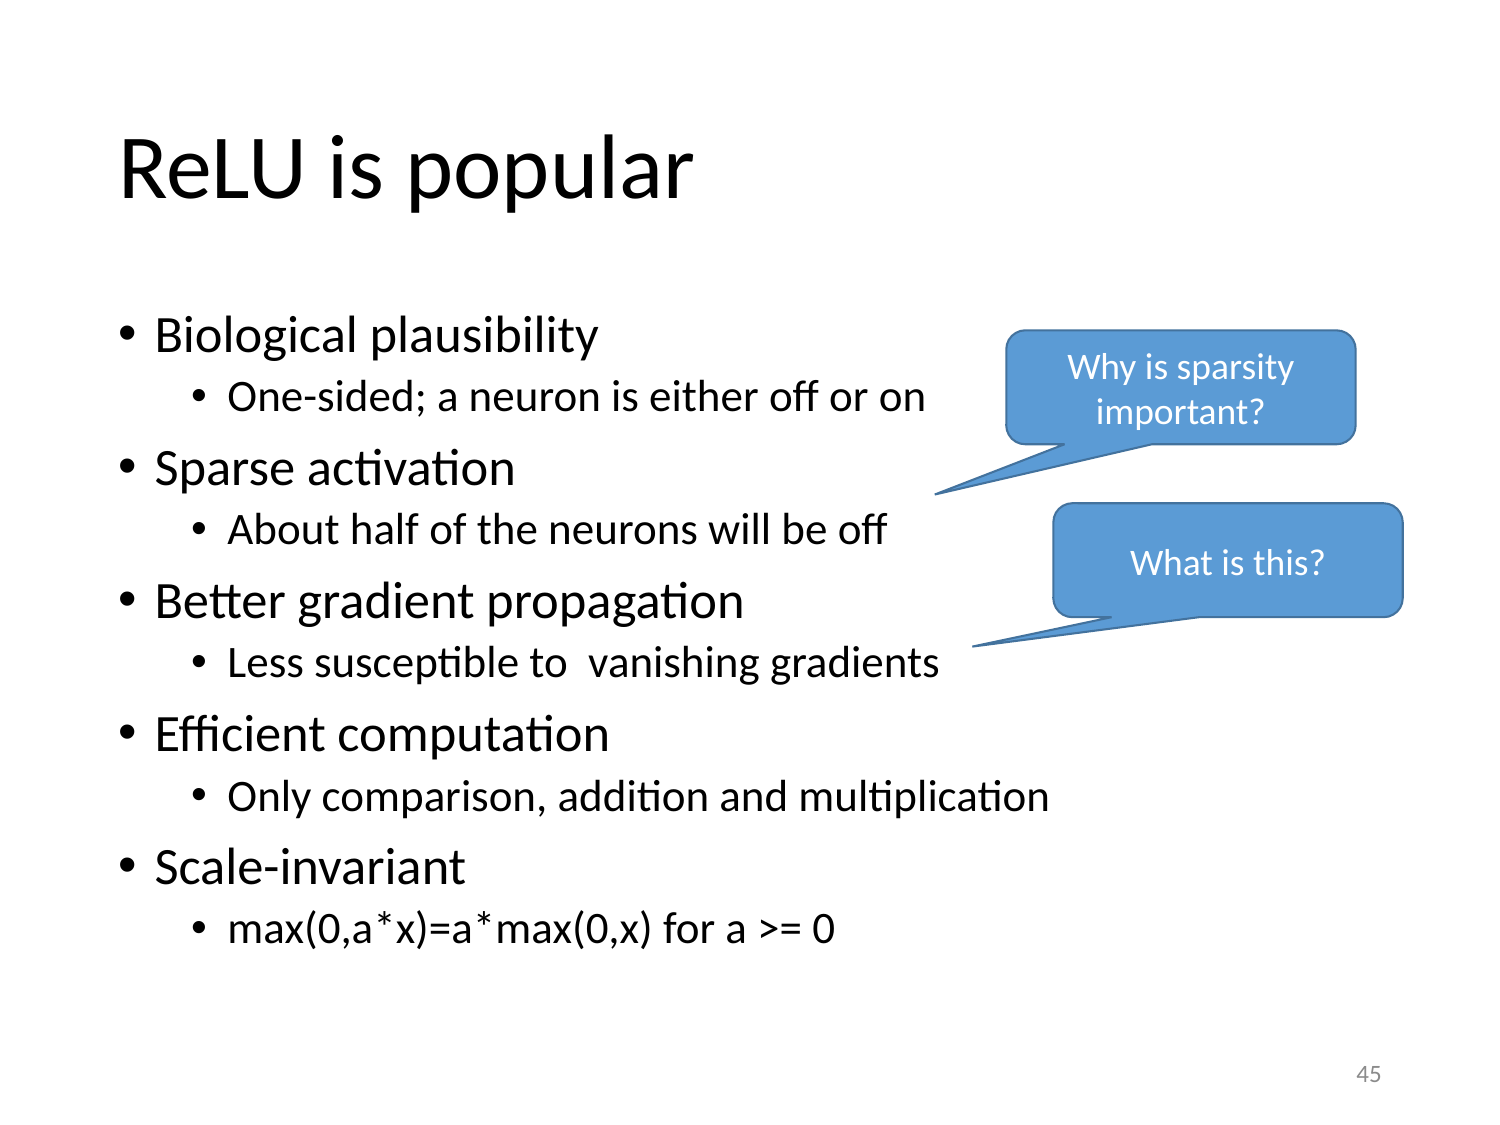

# ReLU is popular
Biological plausibility
One-sided; a neuron is either off or on
Sparse activation
About half of the neurons will be off
Better gradient propagation
Less susceptible to  vanishing gradients
Efficient computation
Only comparison, addition and multiplication
Scale-invariant
max(0,a*x)=a*max(0,x) for a >= 0

Why is sparsity important?
What is this?
45